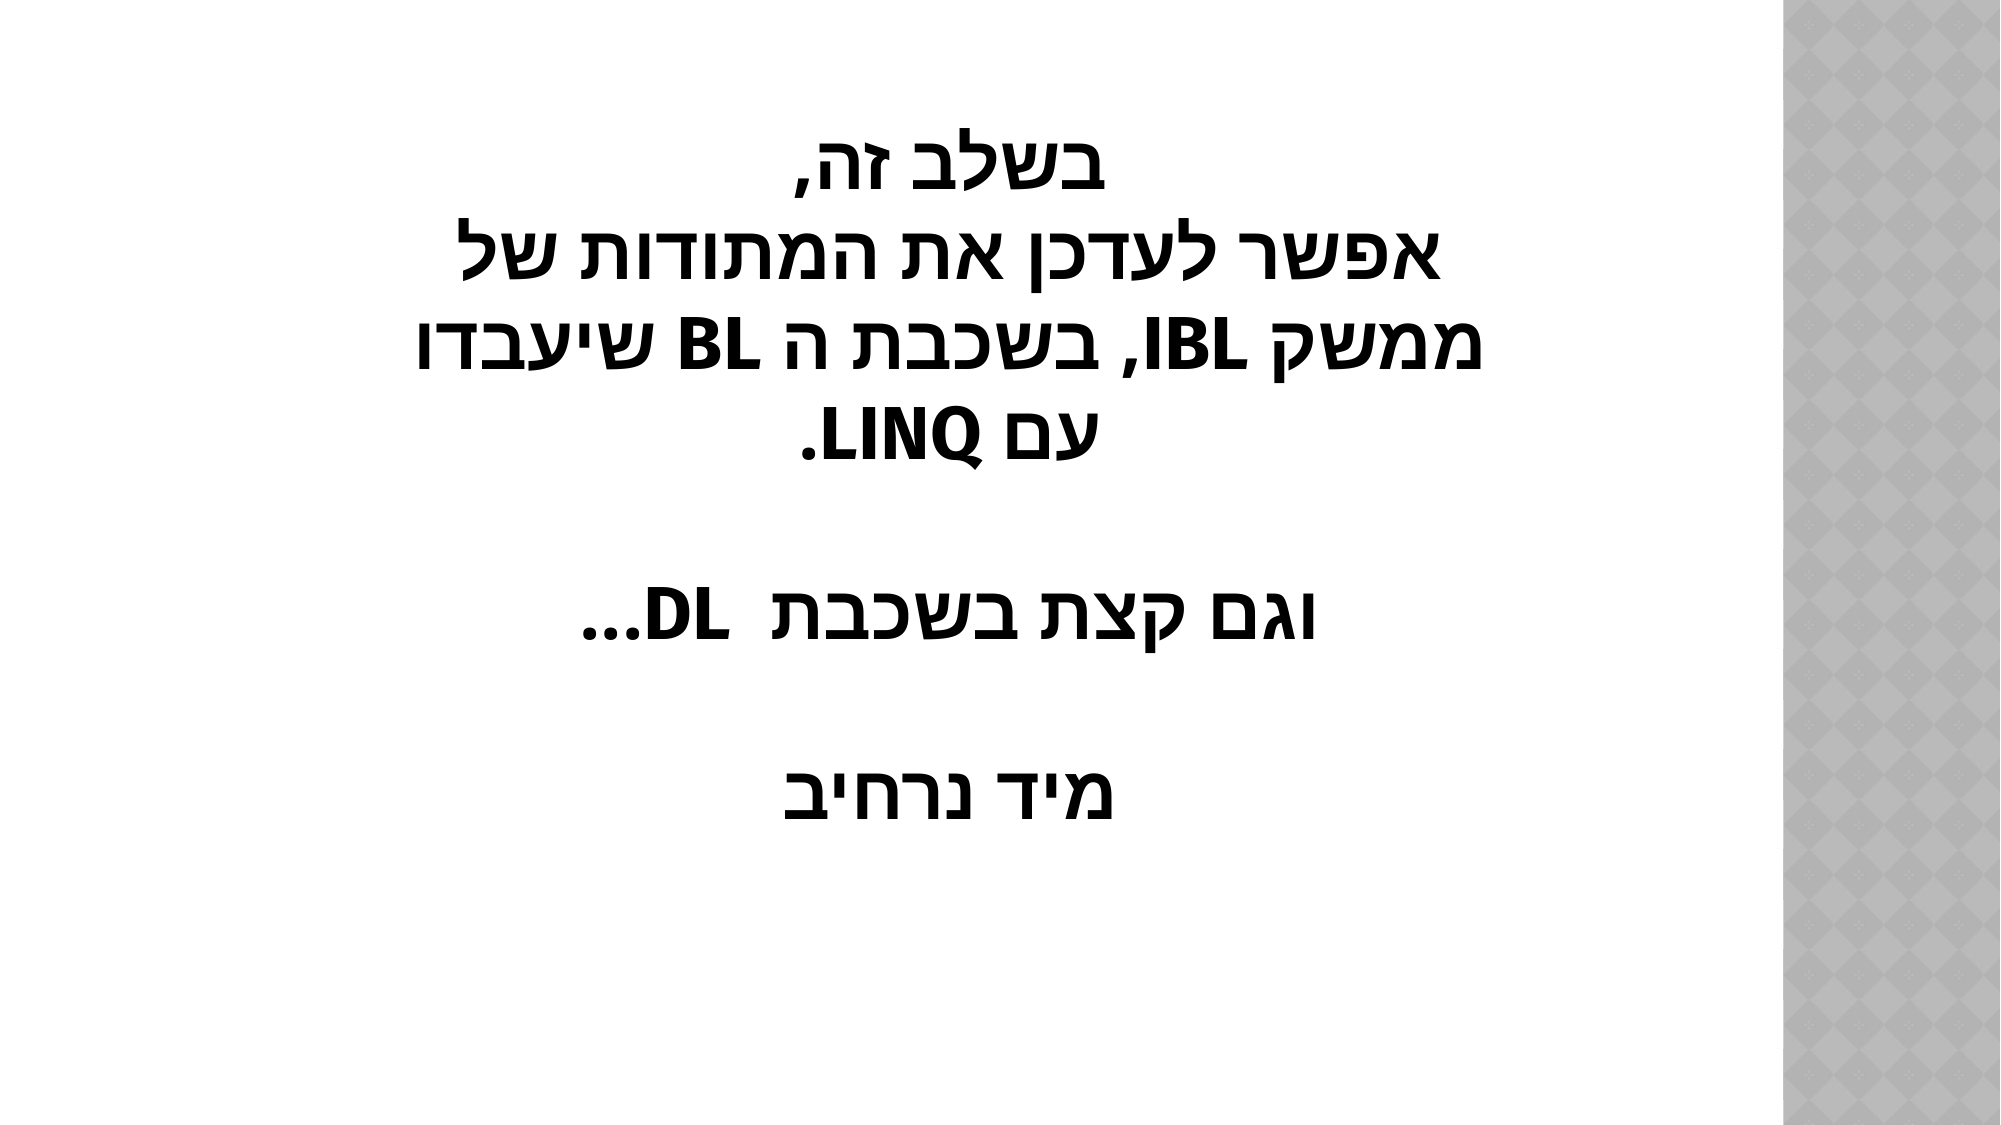

# בשלב זה, אפשר לעדכן את המתודות של ממשק IBL, בשכבת ה BL שיעבדו עם LINQ. וגם קצת בשכבת  DL... מיד נרחיב